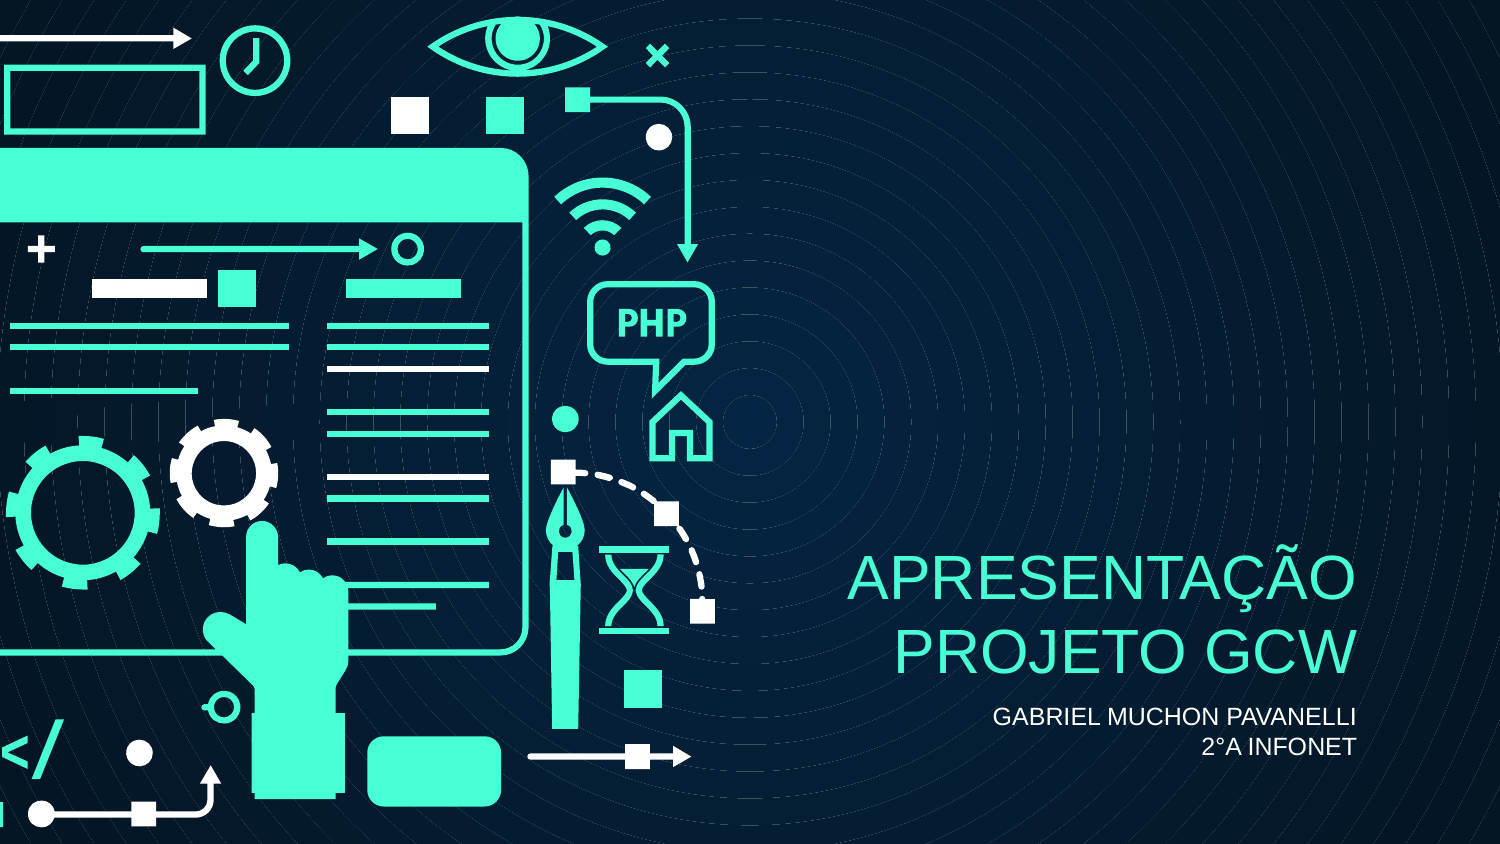

# APRESENTAÇÃO PROJETO GCW

GABRIEL MUCHON PAVANELLI
2°A INFONET